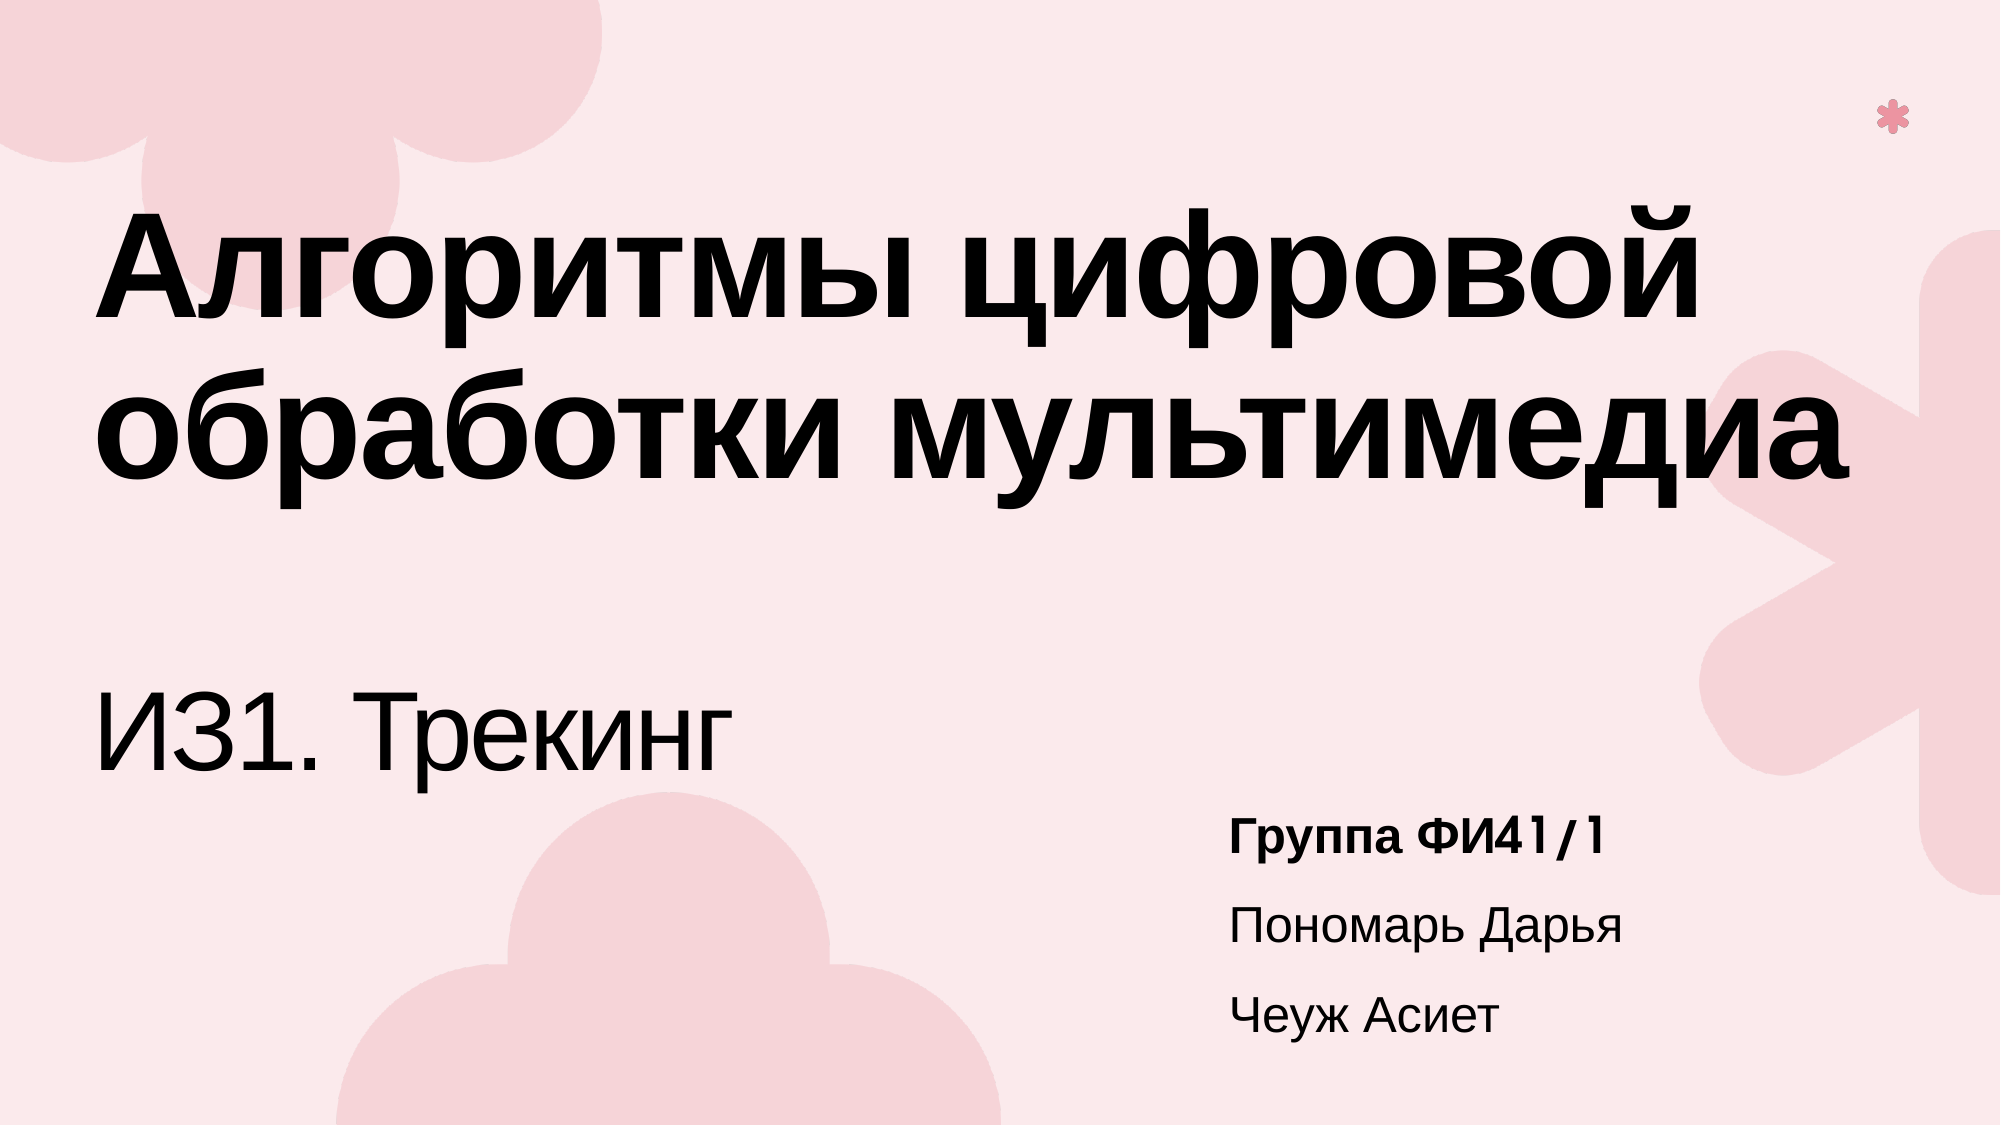

# Алгоритмы цифровой обработки мультимедиа ИЗ1. Трекинг
Группа ФИ41/1
Пономарь Дарья
Чеуж Асиет